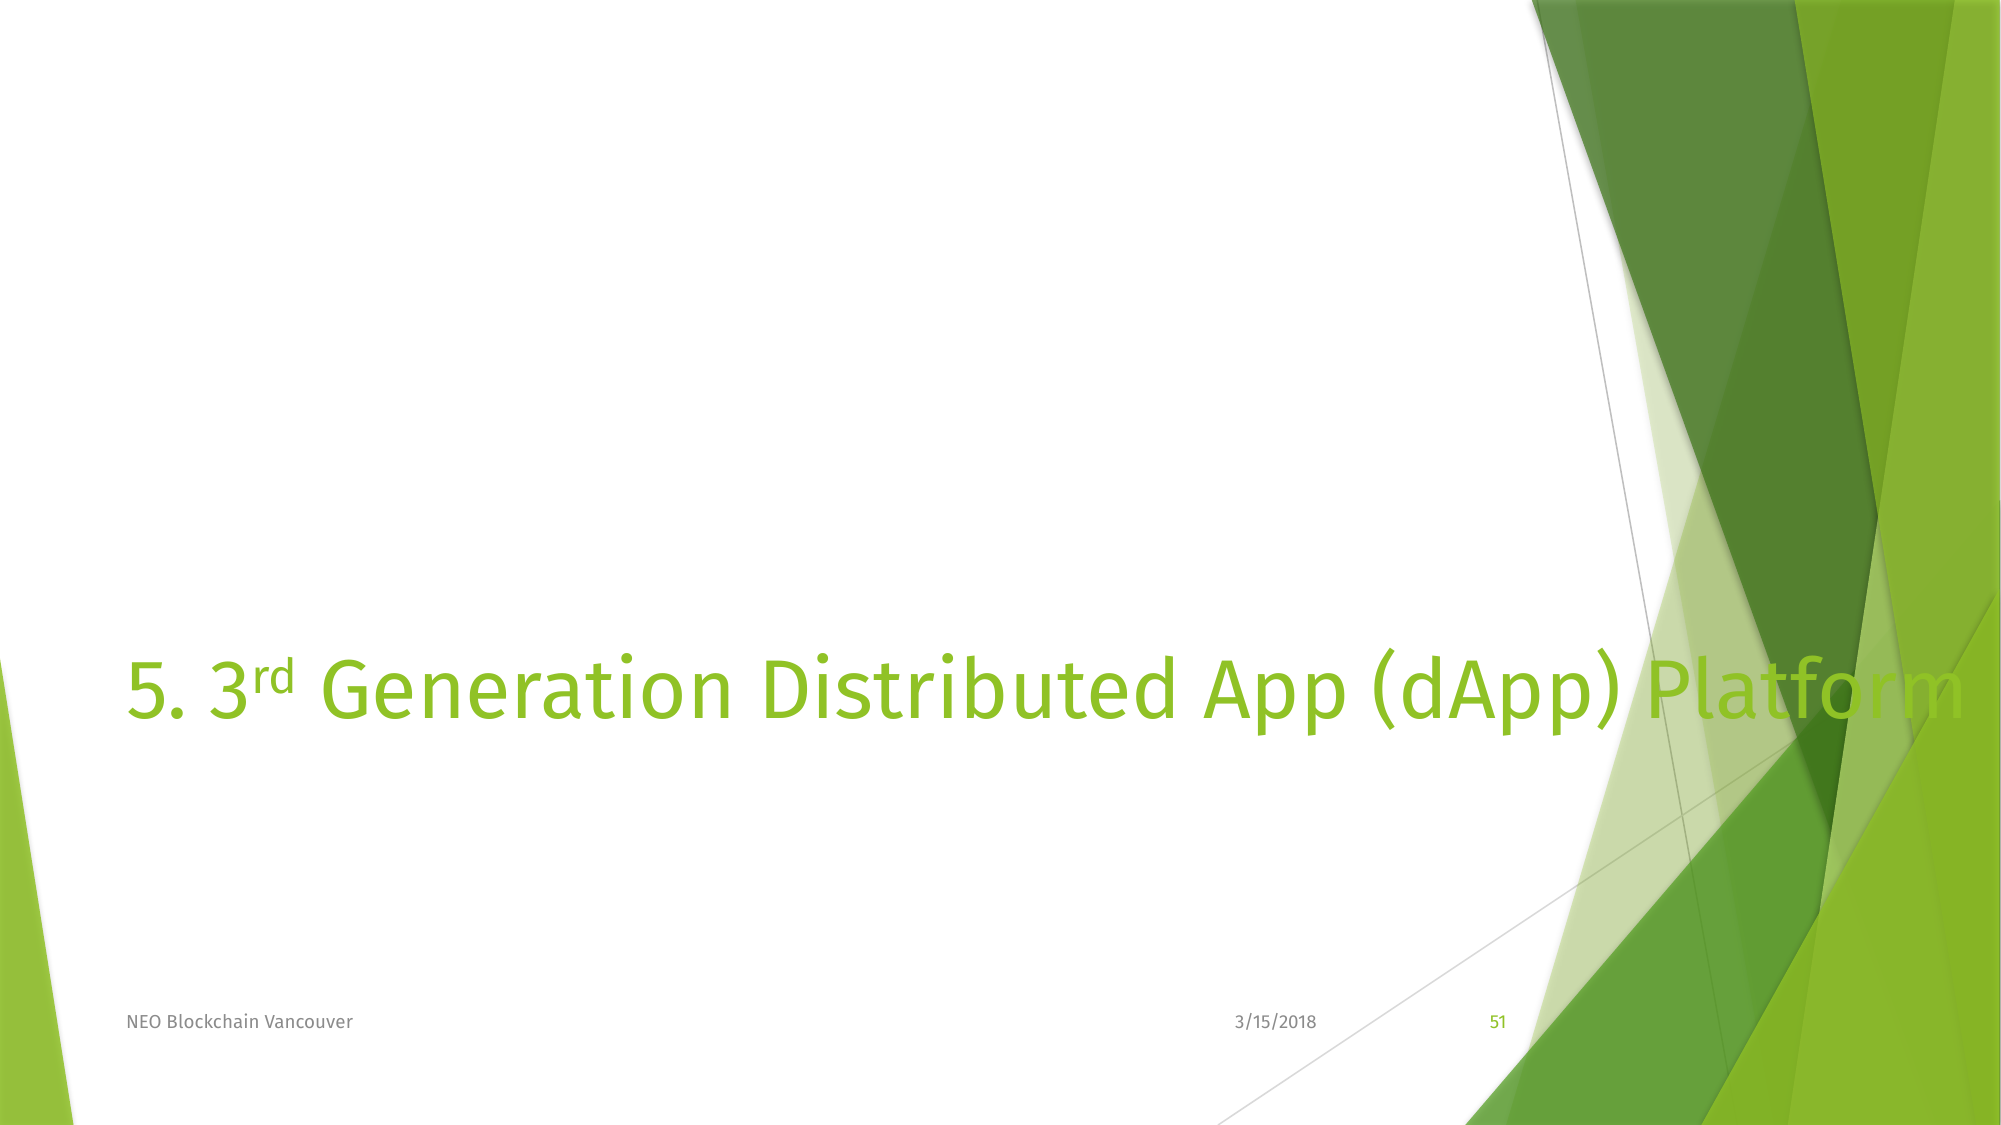

# 5. 3rd Generation Distributed App (dApp) Platform

NEO Blockchain Vancouver
3/15/2018
51